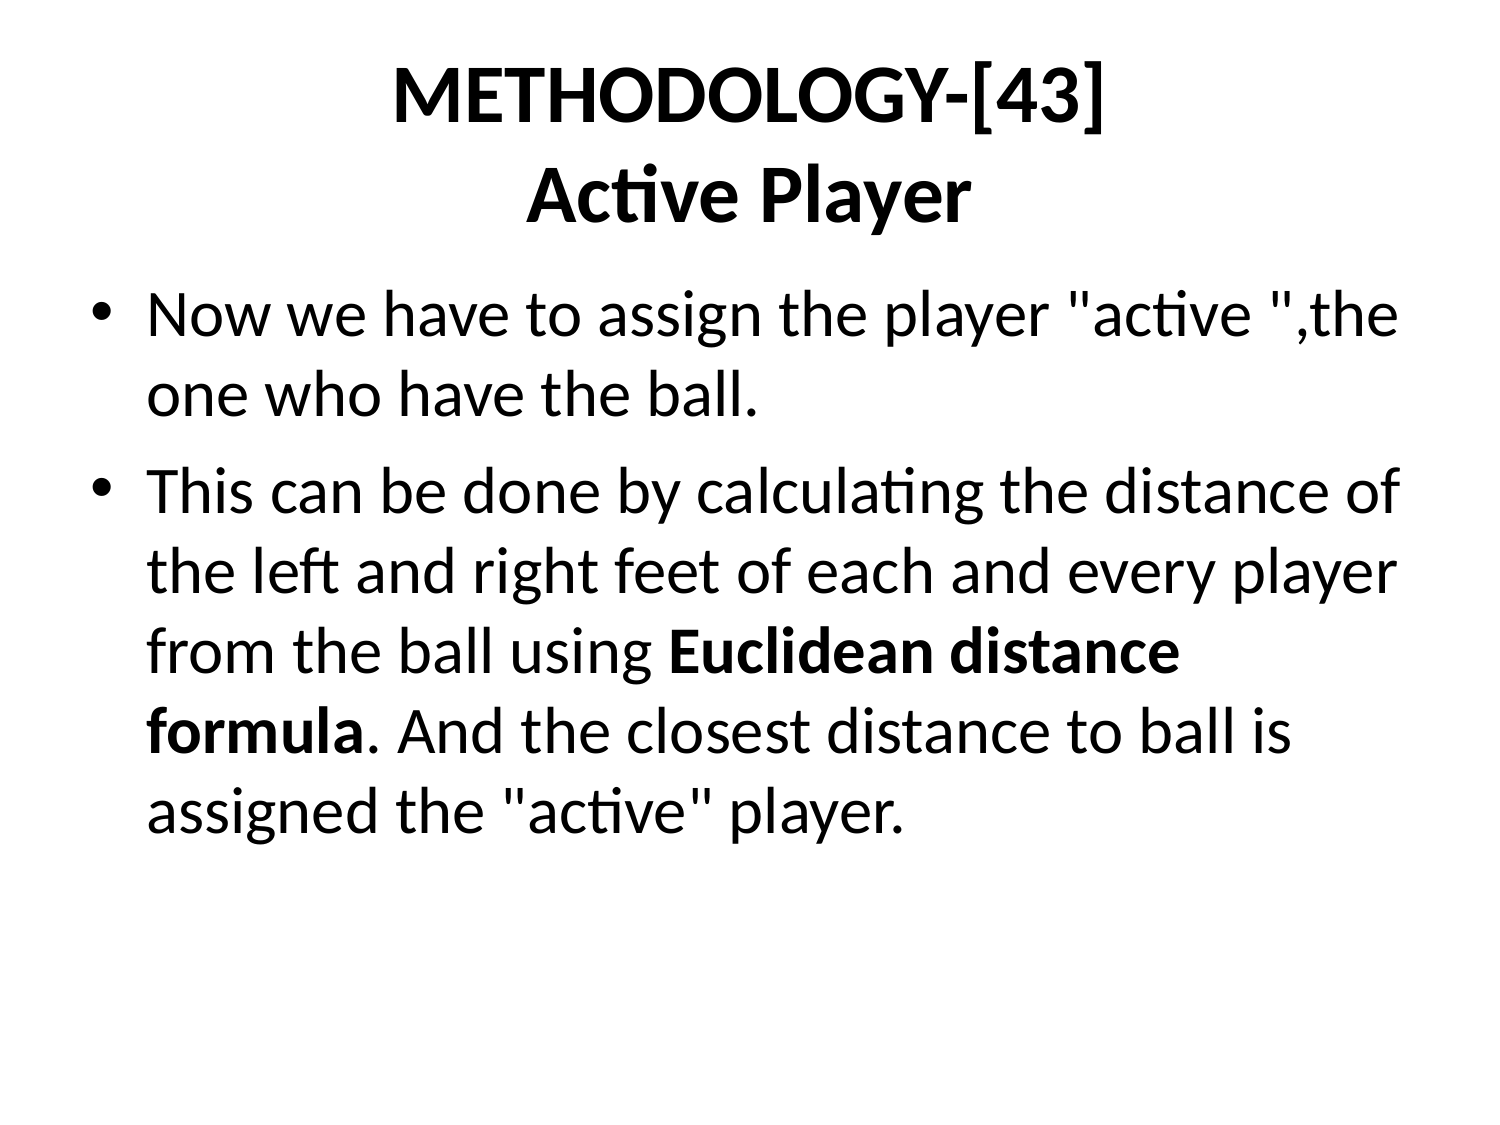

# METHODOLOGY-[43] Active Player
Now we have to assign the player "active ",the one who have the ball.
This can be done by calculating the distance of the left and right feet of each and every player from the ball using Euclidean distance formula. And the closest distance to ball is assigned the "active" player.